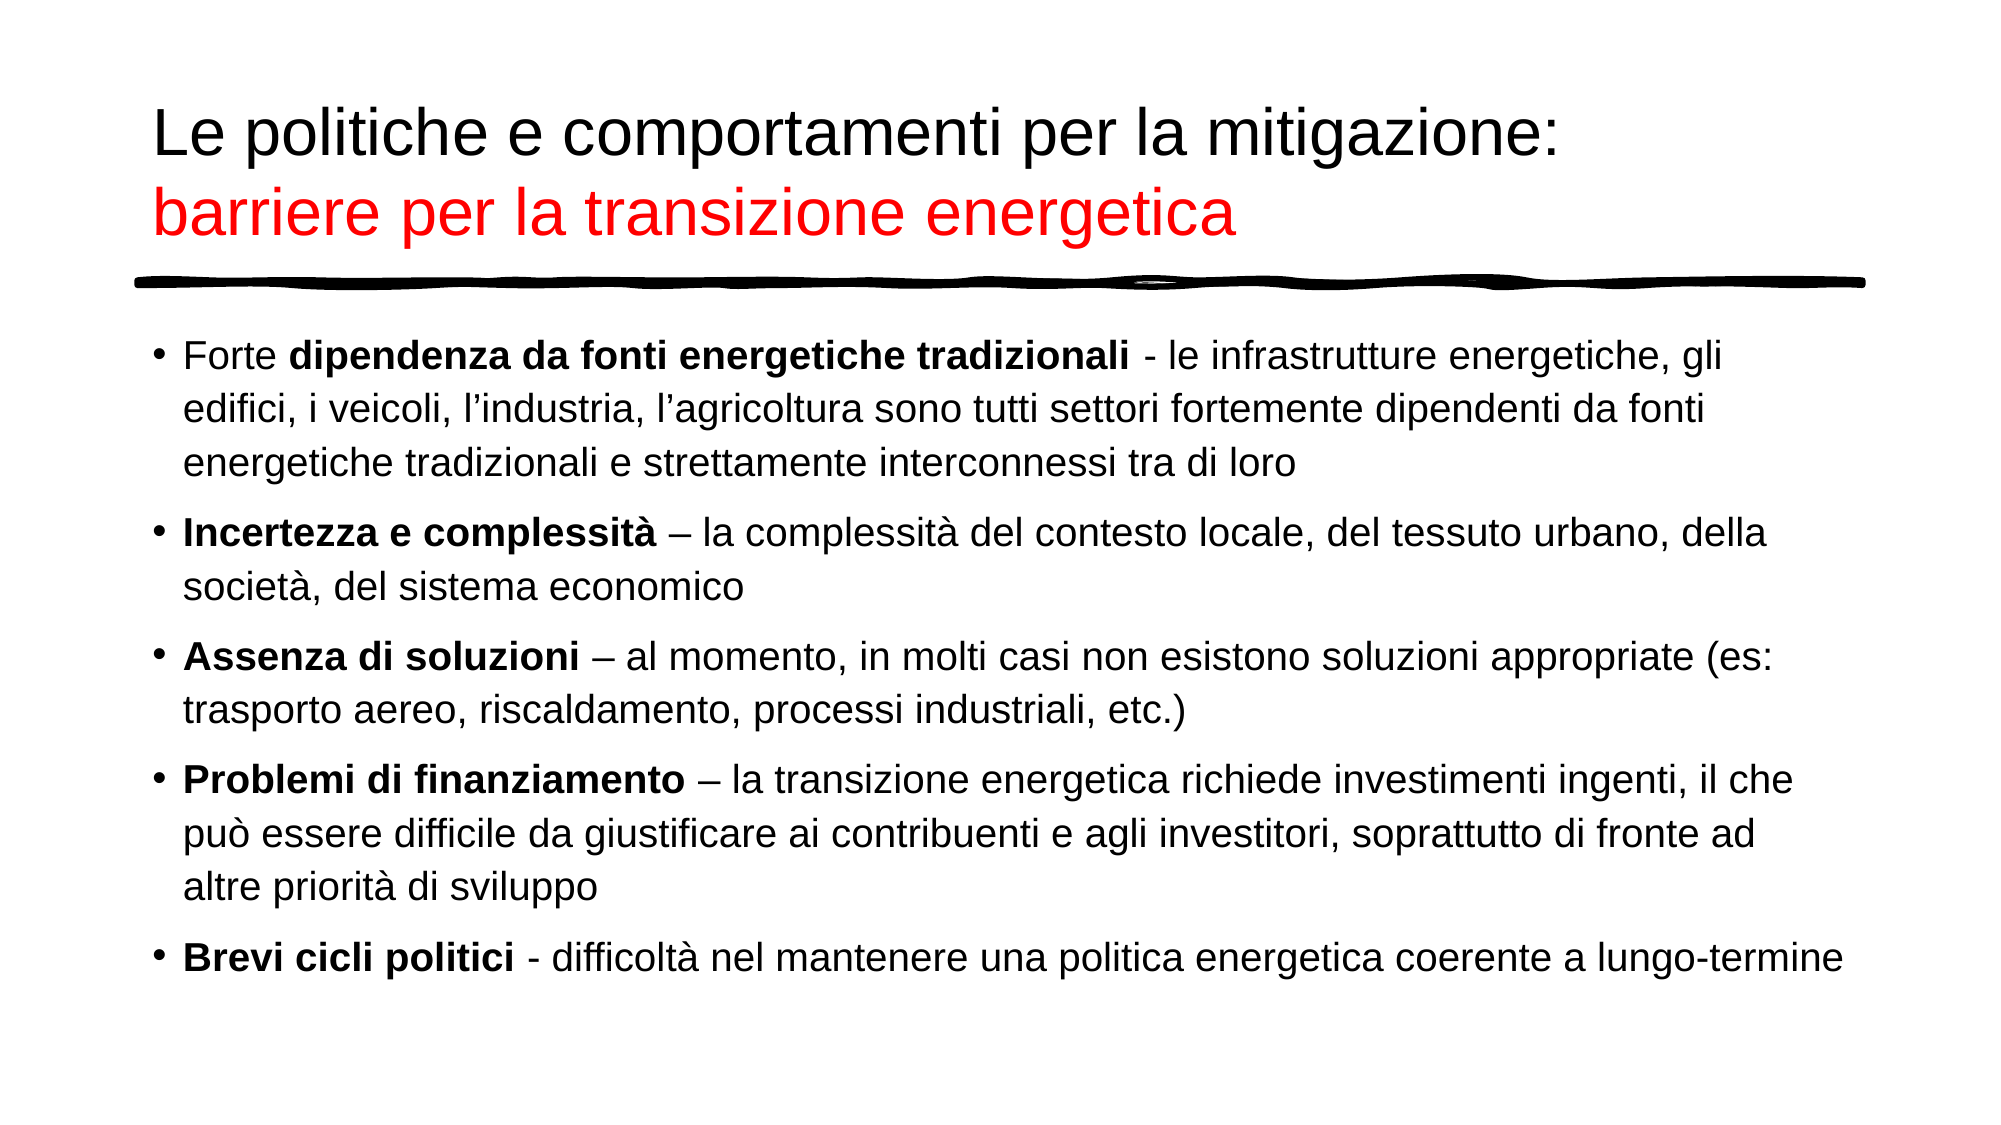

# Le politiche e comportamenti per la mitigazione: barriere per la transizione energetica
Forte dipendenza da fonti energetiche tradizionali - le infrastrutture energetiche, gli edifici, i veicoli, l’industria, l’agricoltura sono tutti settori fortemente dipendenti da fonti energetiche tradizionali e strettamente interconnessi tra di loro
Incertezza e complessità – la complessità del contesto locale, del tessuto urbano, della società, del sistema economico
Assenza di soluzioni – al momento, in molti casi non esistono soluzioni appropriate (es: trasporto aereo, riscaldamento, processi industriali, etc.)
Problemi di finanziamento – la transizione energetica richiede investimenti ingenti, il che può essere difficile da giustificare ai contribuenti e agli investitori, soprattutto di fronte ad altre priorità di sviluppo
Brevi cicli politici - difficoltà nel mantenere una politica energetica coerente a lungo-termine